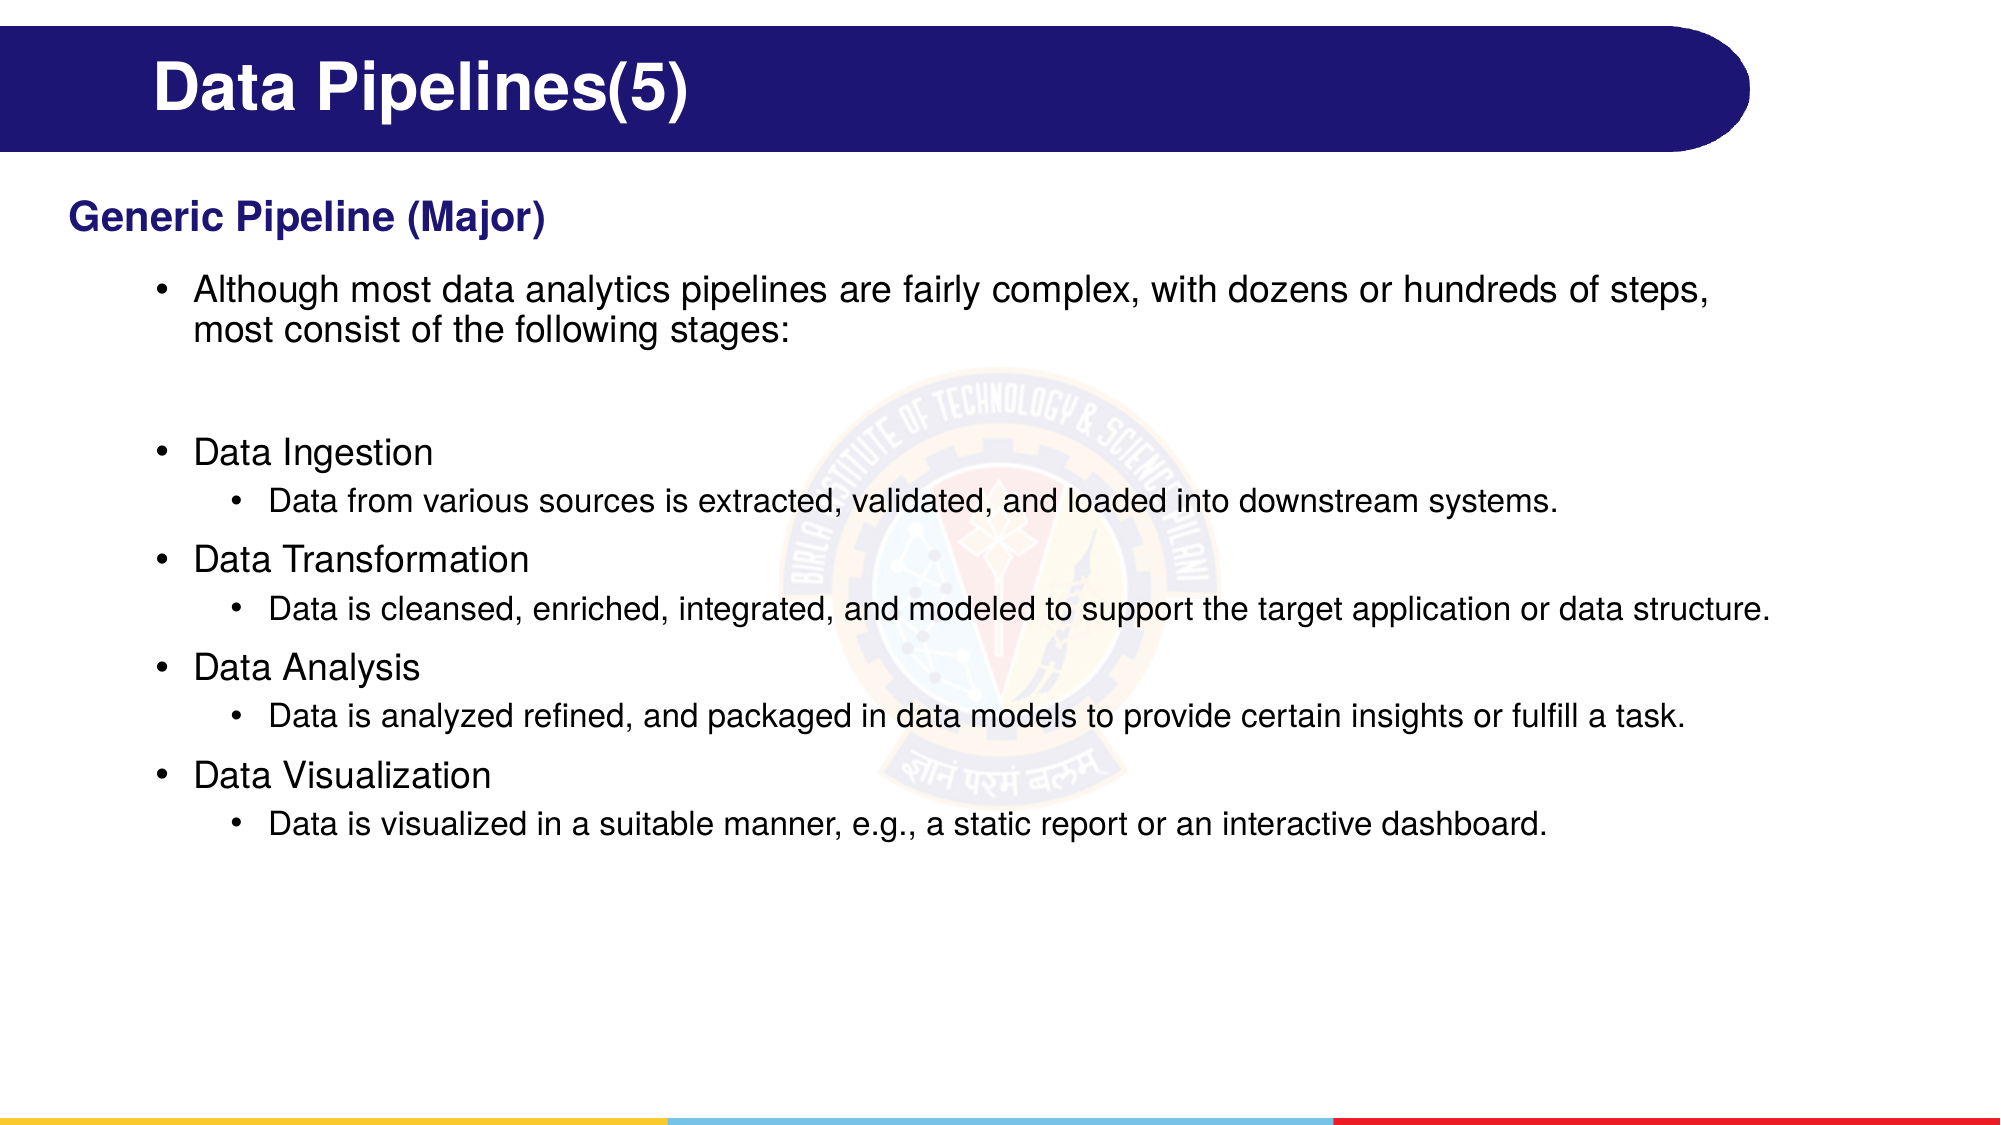

# Data Pipelines(5)
Generic Pipeline (Major)
Although most data analytics pipelines are fairly complex, with dozens or hundreds of steps, most consist of the following stages:

Data Ingestion
Data from various sources is extracted, validated, and loaded into downstream systems.
Data Transformation
Data is cleansed, enriched, integrated, and modeled to support the target application or data structure.
Data Analysis
Data is analyzed refined, and packaged in data models to provide certain insights or fulfill a task.
Data Visualization
Data is visualized in a suitable manner, e.g., a static report or an interactive dashboard.